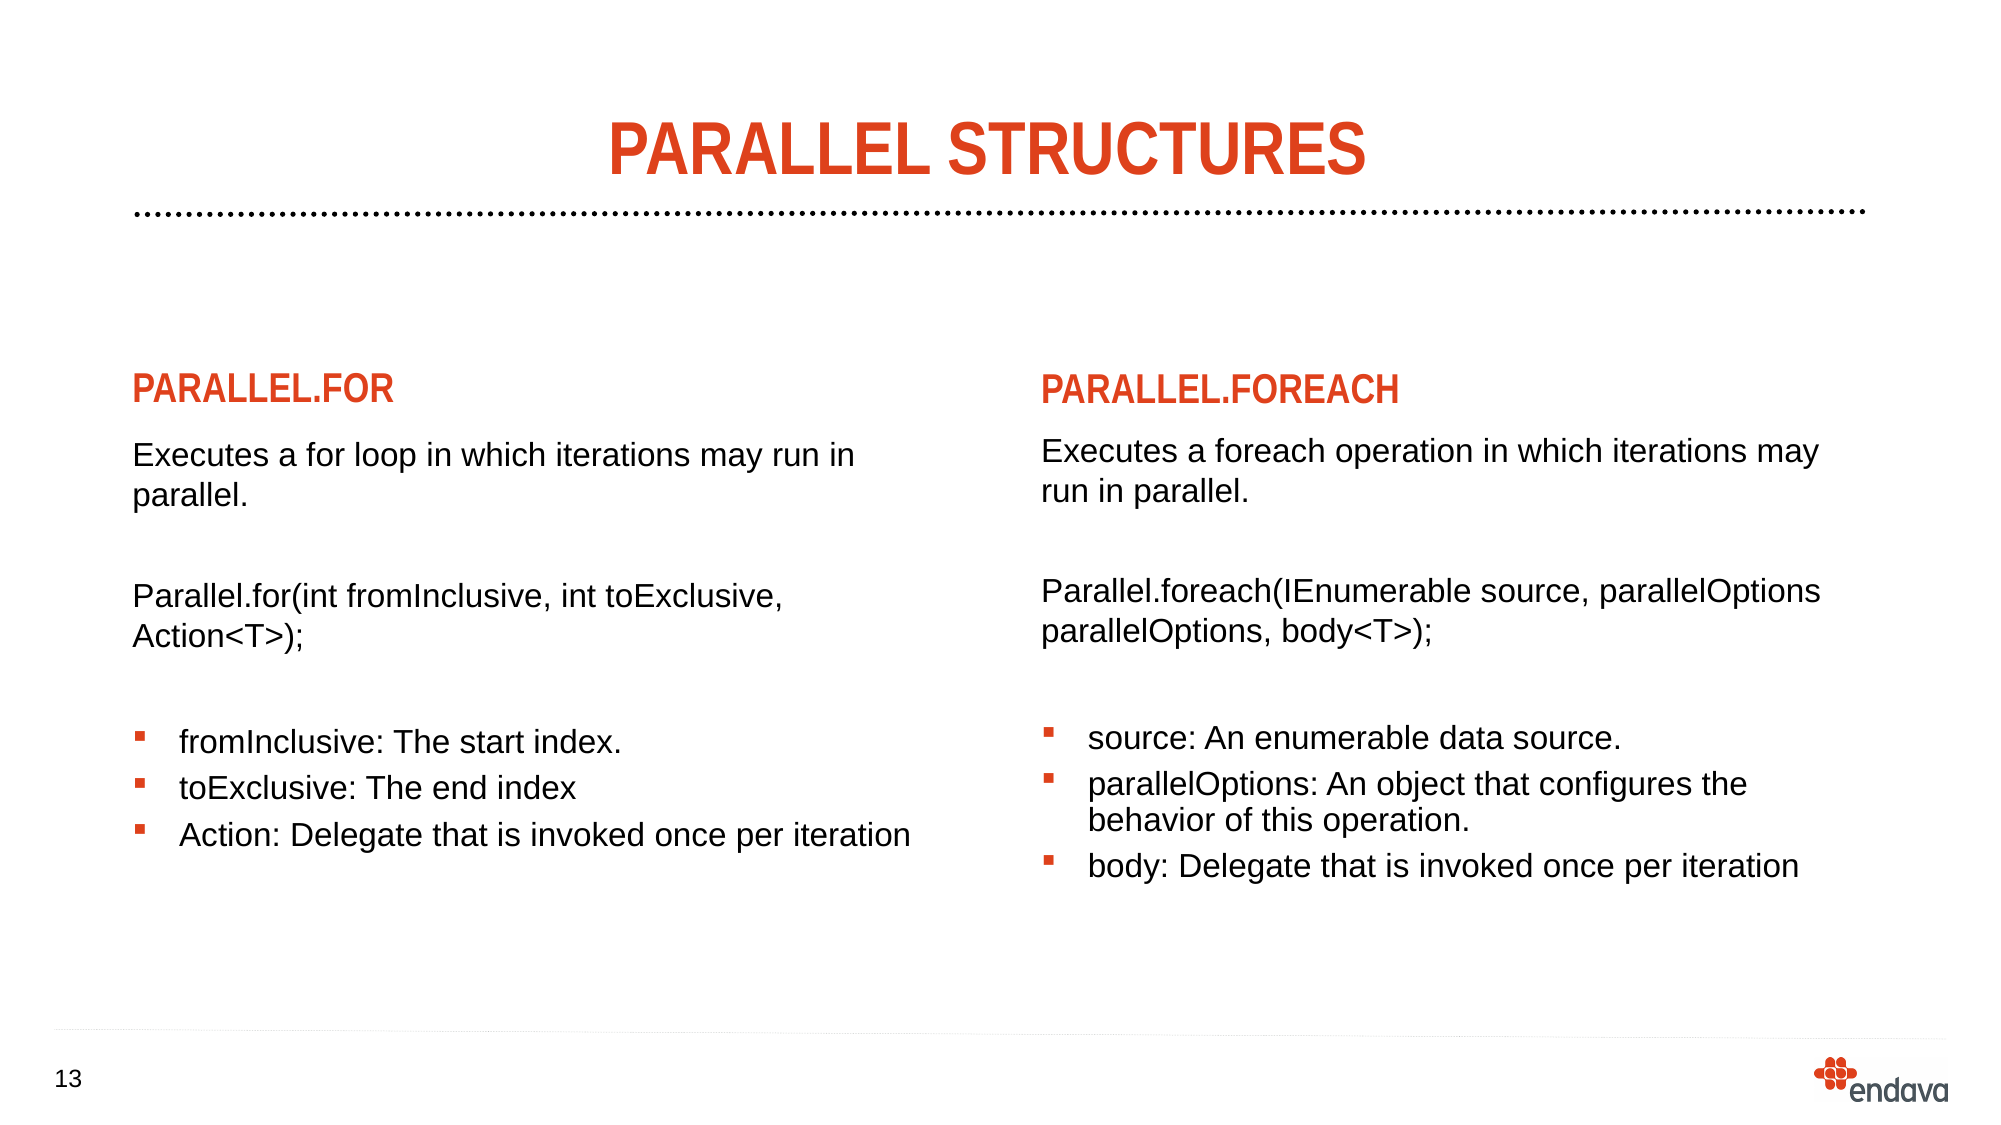

# Parallel structures
Parallel.for
Parallel.foreach
Executes a foreach operation in which iterations may run in parallel.
Parallel.foreach(IEnumerable source, parallelOptions parallelOptions, body<T>);

source: An enumerable data source.
parallelOptions: An object that configures the behavior of this operation.
body: Delegate that is invoked once per iteration

Executes a for loop in which iterations may run in parallel.
Parallel.for(int fromInclusive, int toExclusive, Action<T>);

fromInclusive: The start index.
toExclusive: The end index
Action: Delegate that is invoked once per iteration